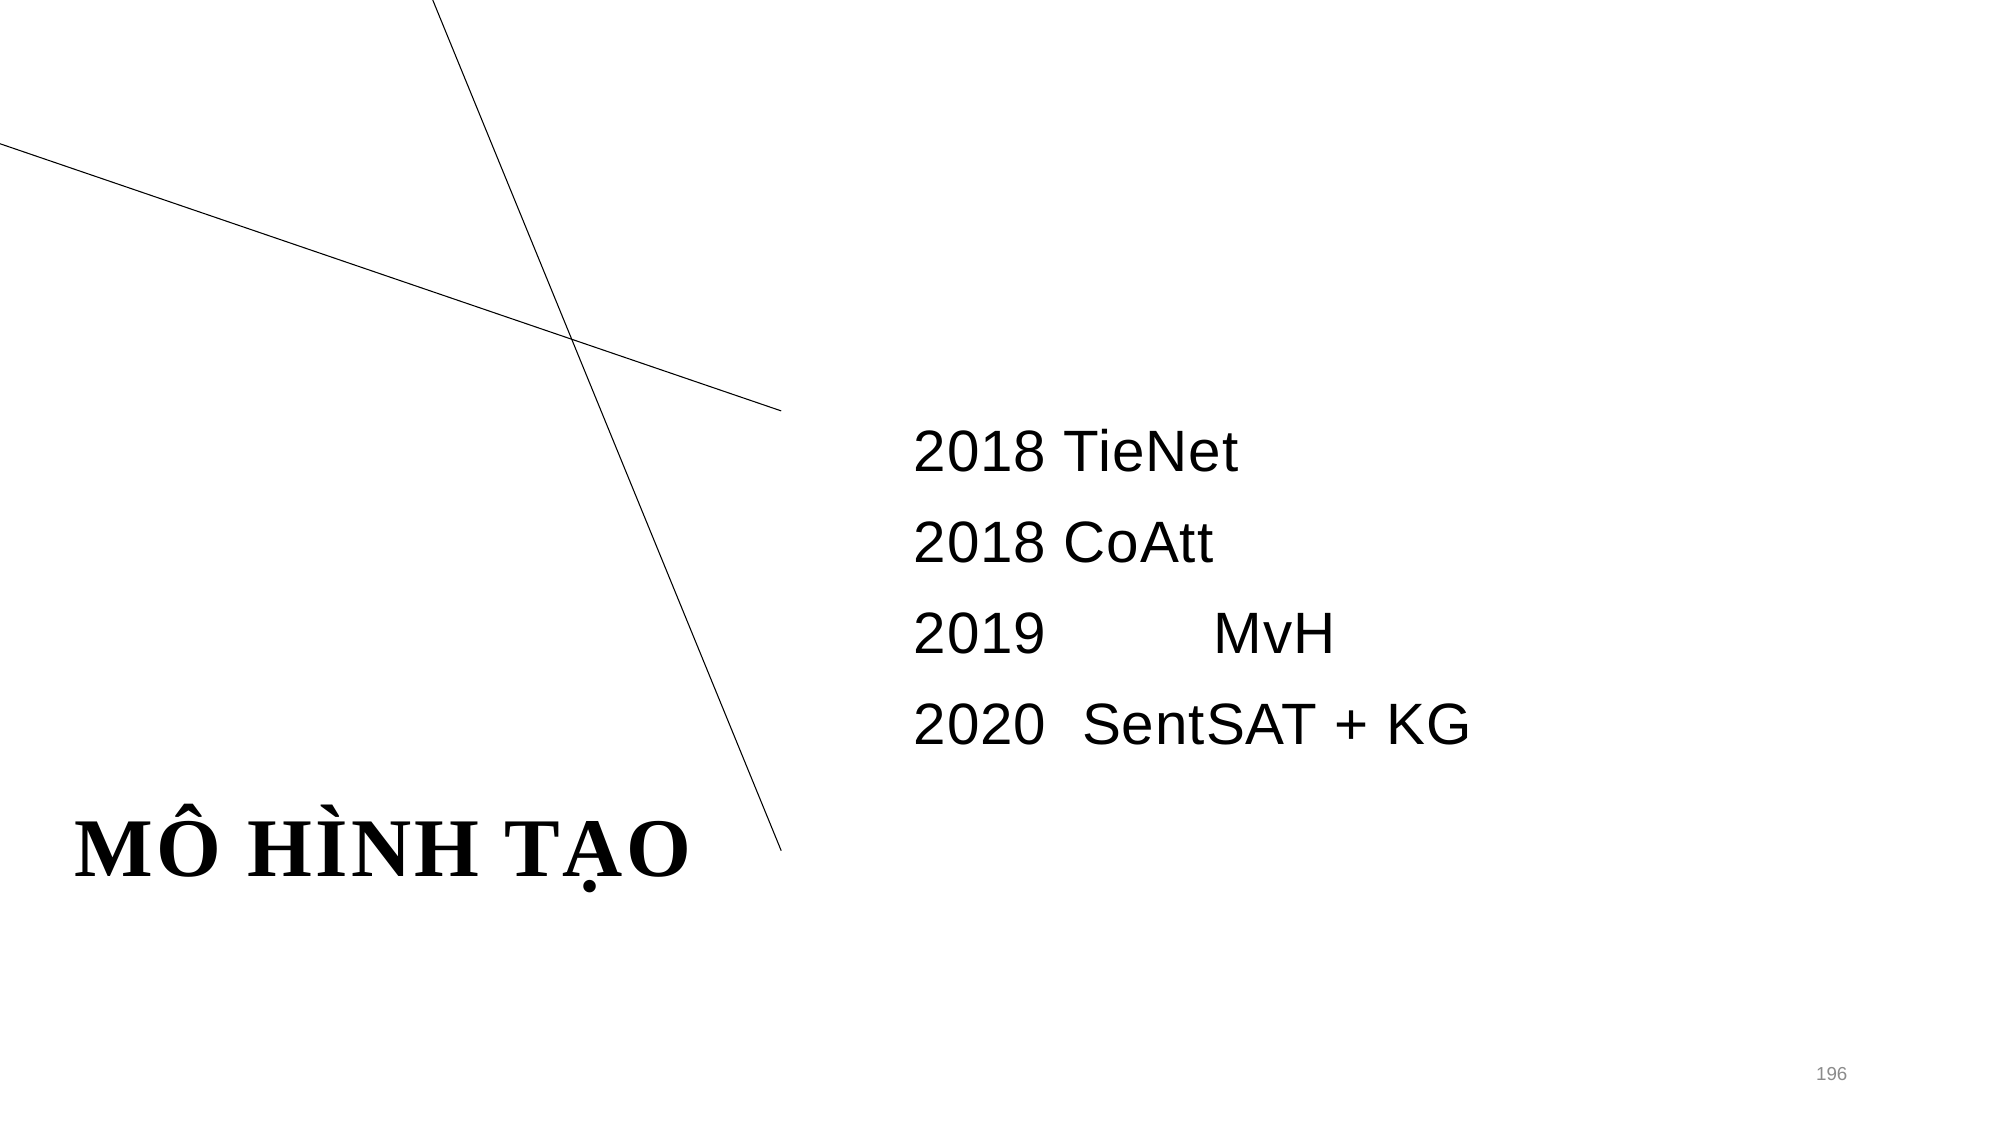

2018	TieNet
2018	CoAtt
2019 	MvH
2020  SentSAT + KG
# Mô hình Tạo
196